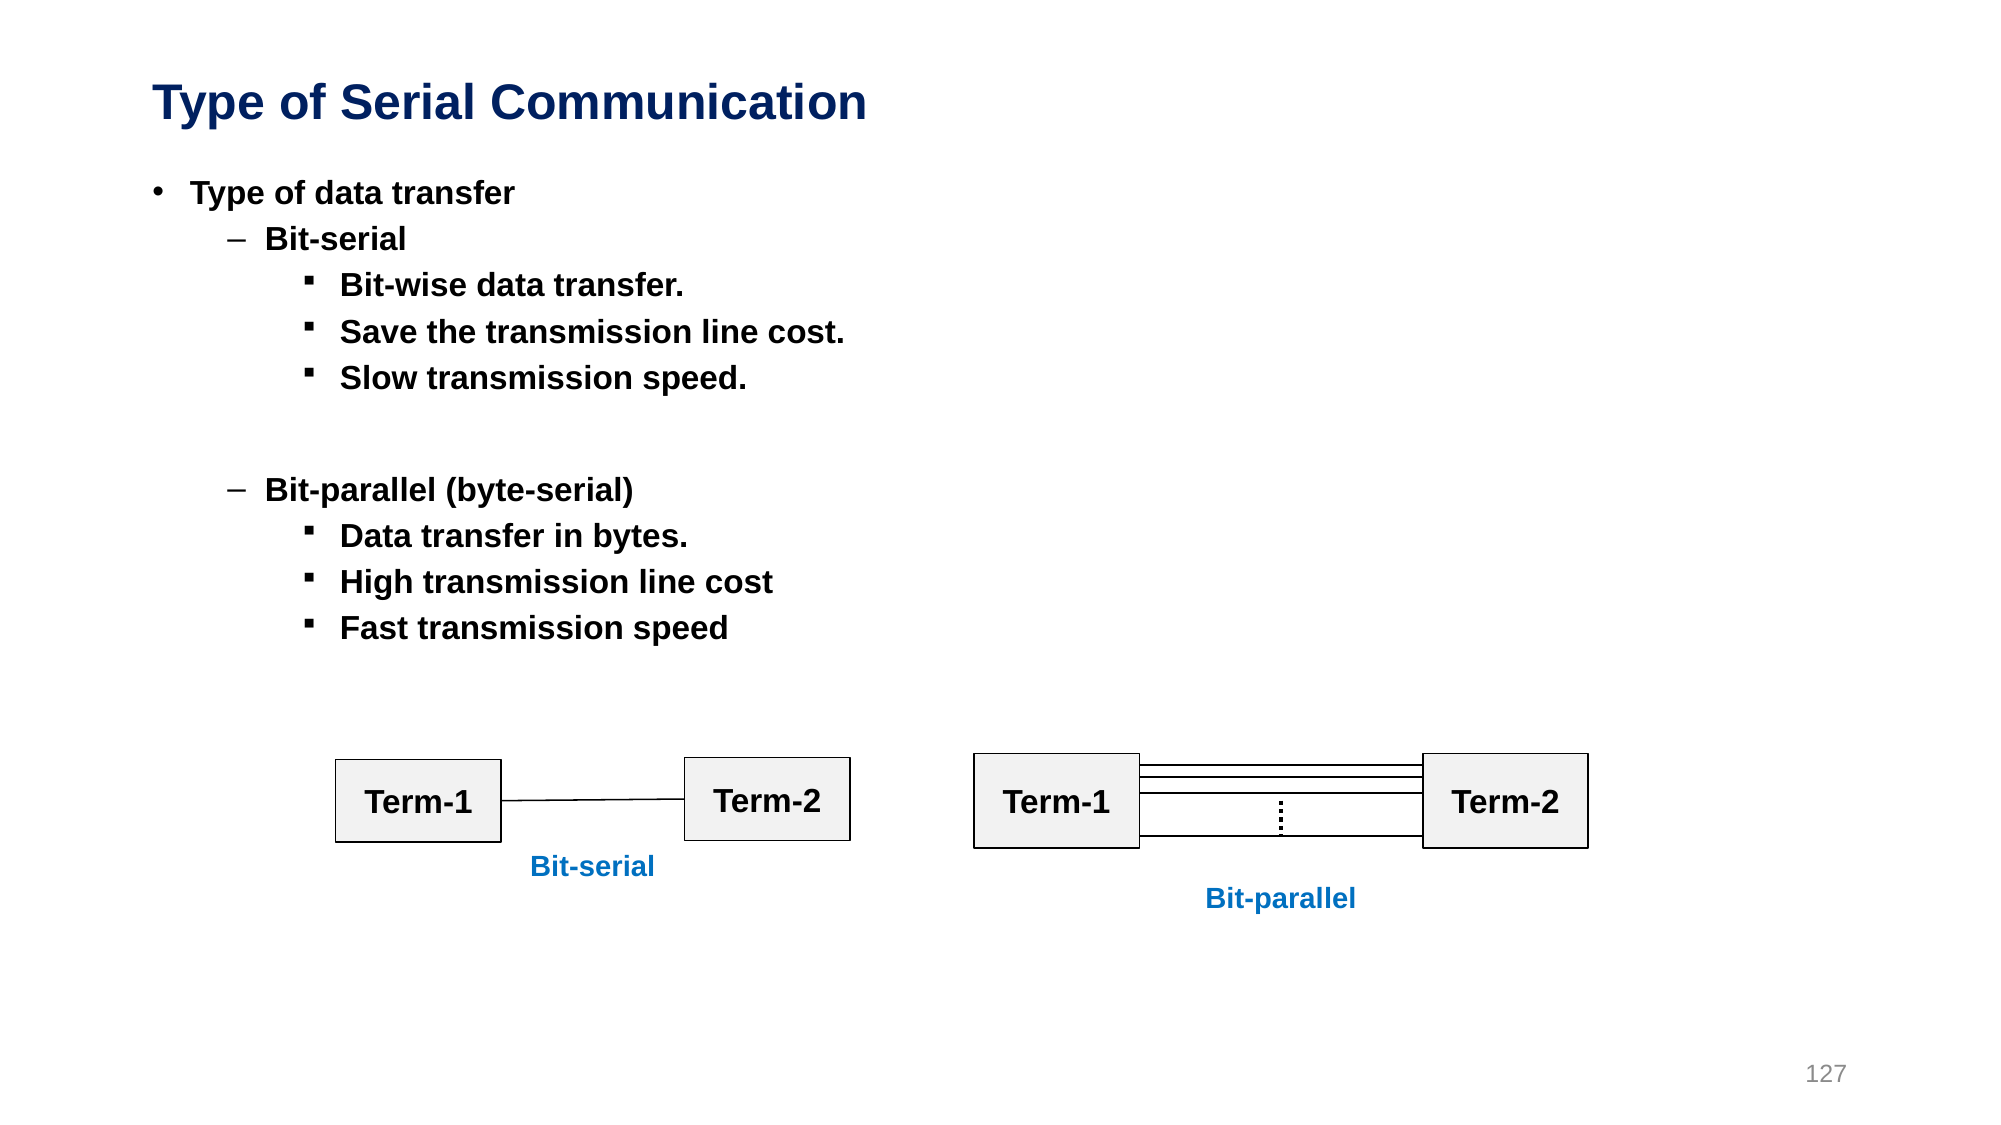

# Type of Serial Communication
Type of data transfer
Bit-serial
Bit-wise data transfer.
Save the transmission line cost.
Slow transmission speed.

Bit-parallel (byte-serial)
Data transfer in bytes.
High transmission line cost
Fast transmission speed

Term-1
Term-2
Term-2
Term-1
Bit-serial
Bit-parallel
127